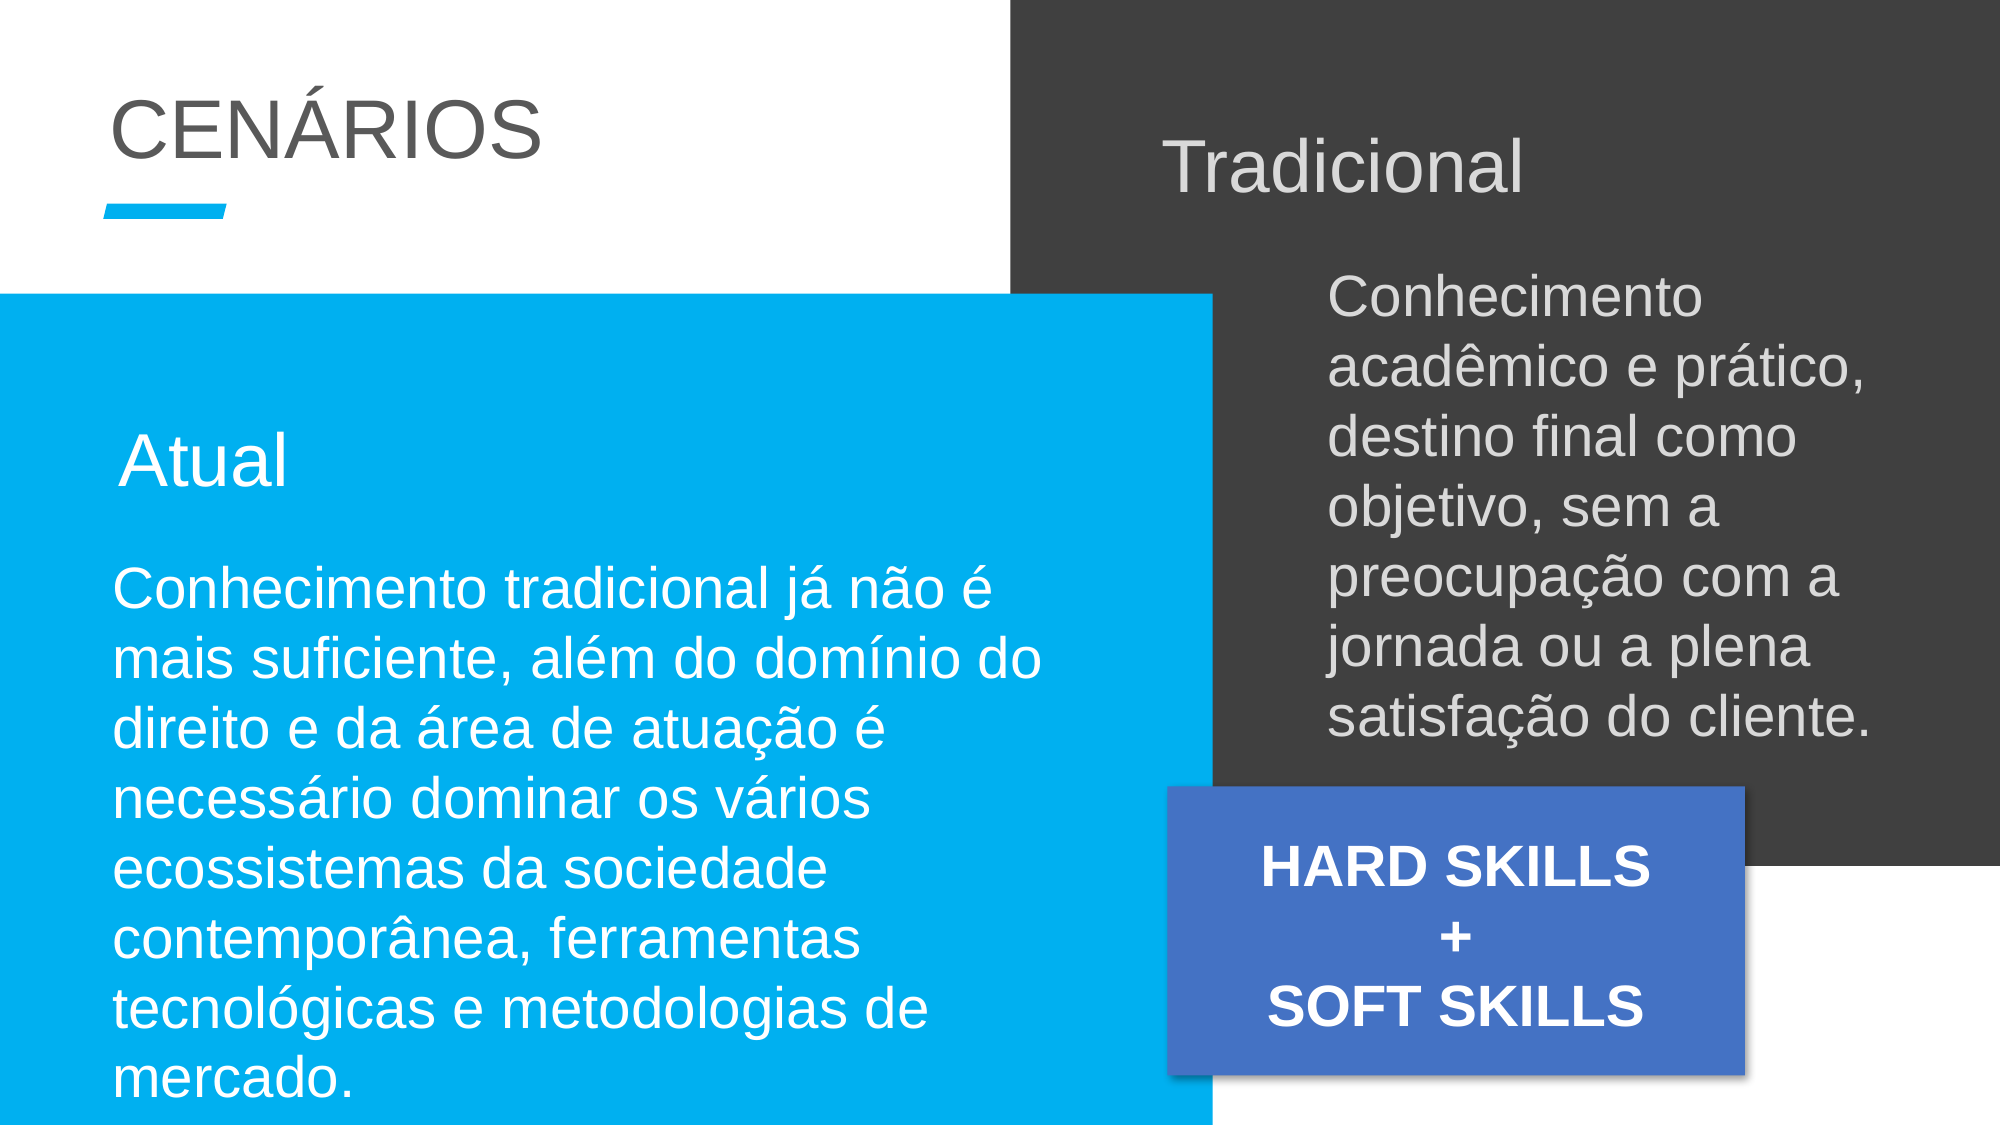

CENÁRIOS
Tradicional

Conhecimento acadêmico e prático, destino final como objetivo, sem a preocupação com a jornada ou a plena satisfação do cliente.

Atual
Conhecimento tradicional já não é mais suficiente, além do domínio do direito e da área de atuação é necessário dominar os vários ecossistemas da sociedade contemporânea, ferramentas tecnológicas e metodologias de mercado.

HARD SKILLS
+
SOFT SKILLS